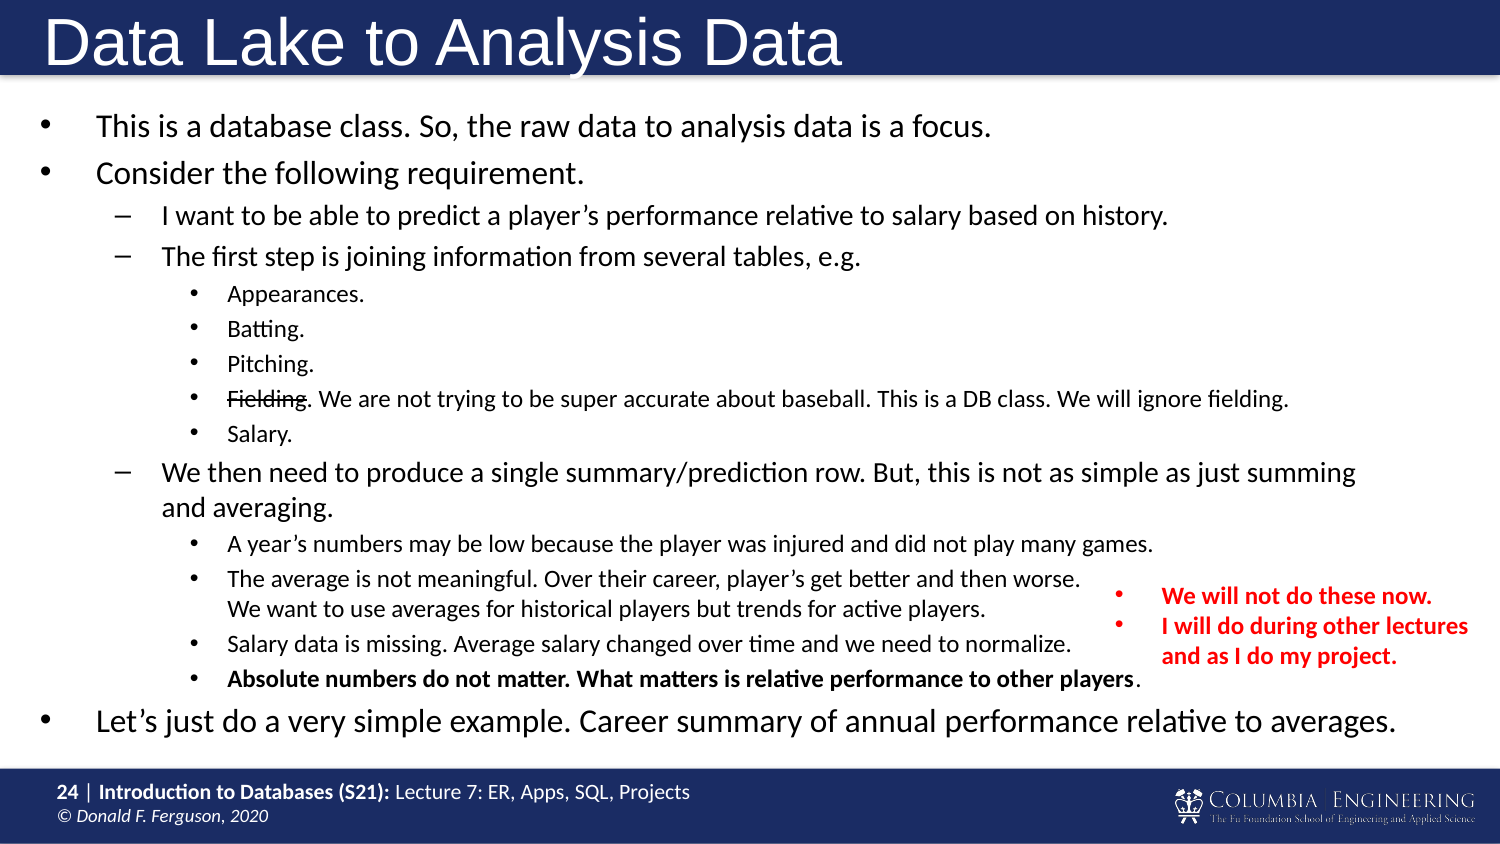

# Data Lake to Analysis Data
This is a database class. So, the raw data to analysis data is a focus.
Consider the following requirement.
I want to be able to predict a player’s performance relative to salary based on history.
The first step is joining information from several tables, e.g.
Appearances.
Batting.
Pitching.
Fielding. We are not trying to be super accurate about baseball. This is a DB class. We will ignore fielding.
Salary.
We then need to produce a single summary/prediction row. But, this is not as simple as just summing
and averaging.
A year’s numbers may be low because the player was injured and did not play many games.
The average is not meaningful. Over their career, player’s get better and then worse.
We want to use averages for historical players but trends for active players.
Salary data is missing. Average salary changed over time and we need to normalize.
Absolute numbers do not matter. What matters is relative performance to other players.
Let’s just do a very simple example. Career summary of annual performance relative to averages.
We will not do these now.
I will do during other lectures
and as I do my project.